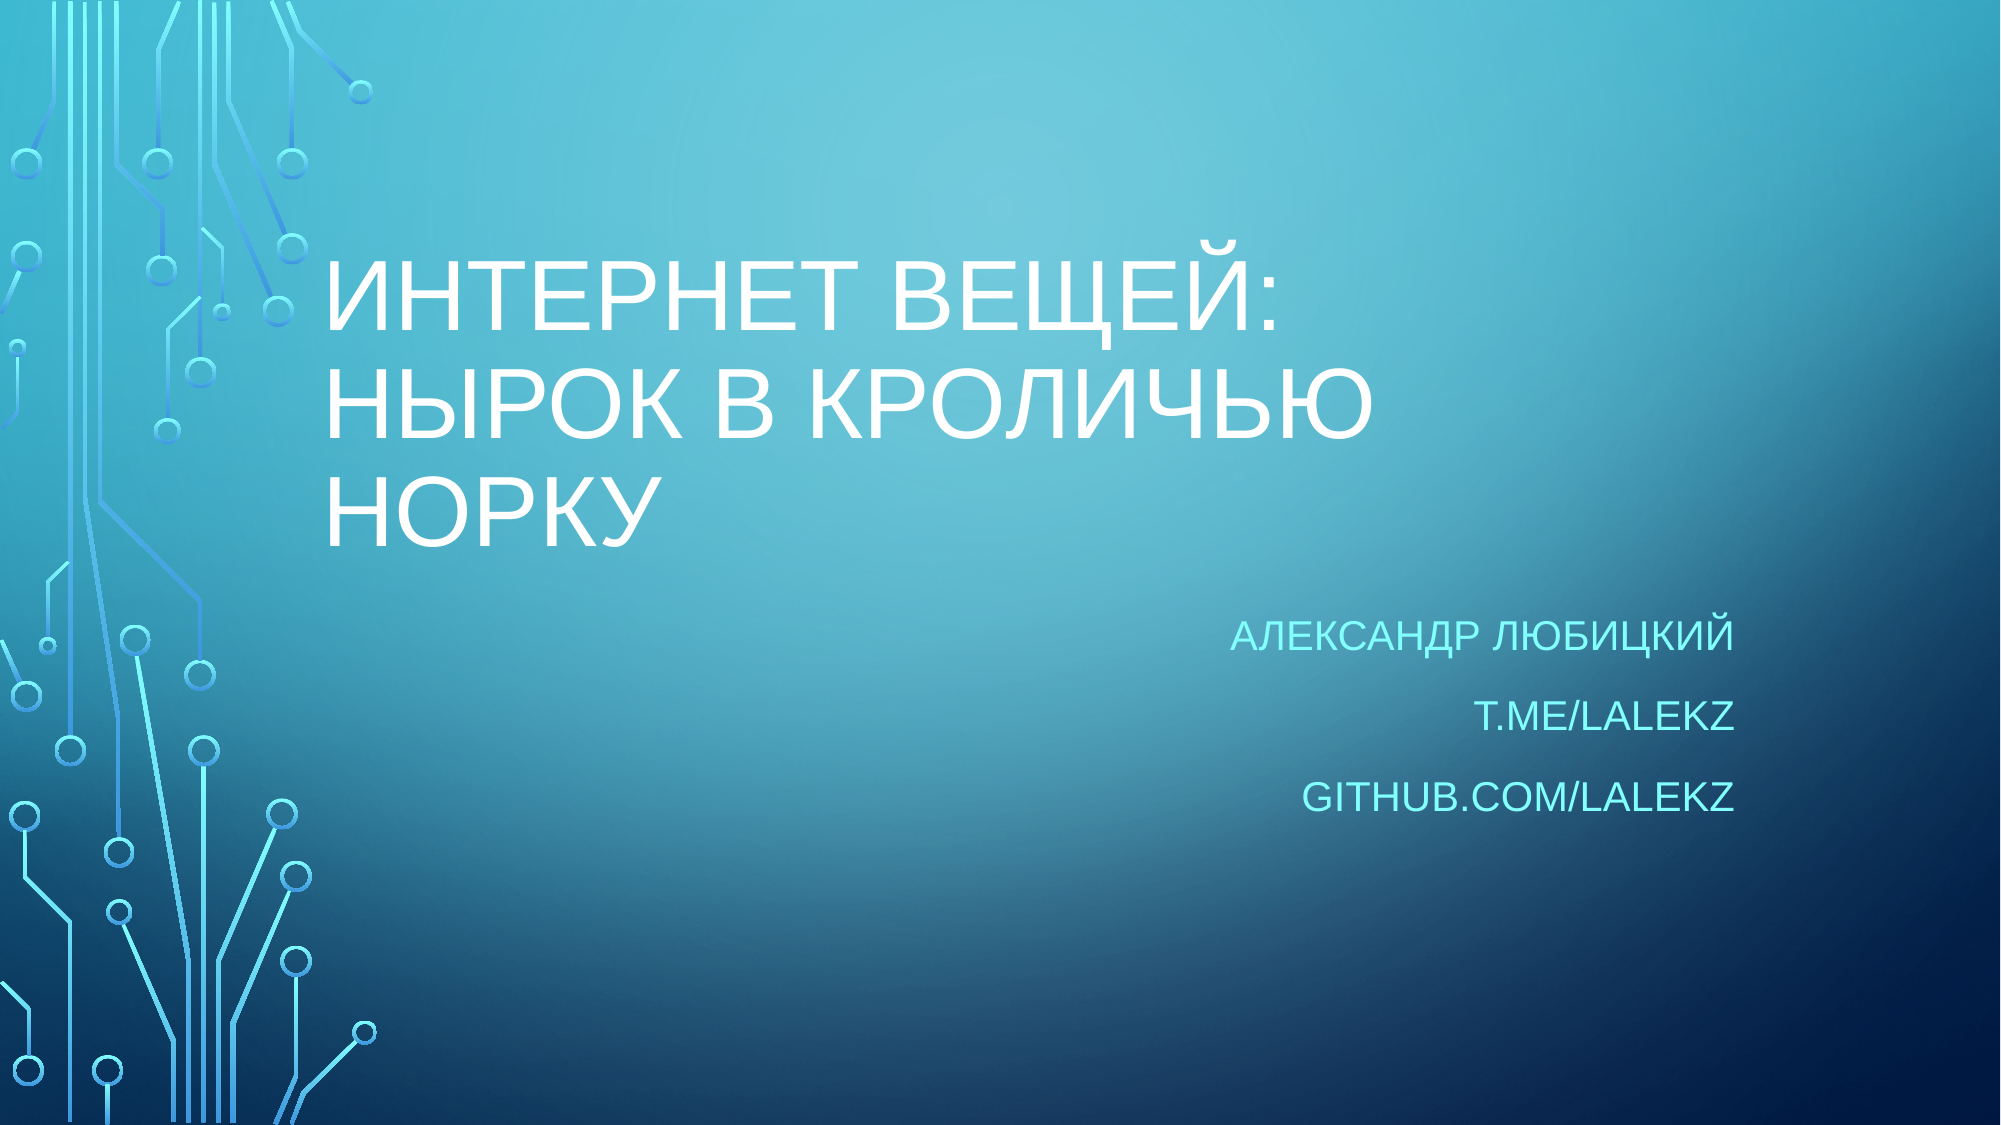

# Интернет вещей: нырок в кроличью норку
Александр Любицкий
t.me/lalekz
github.com/lalekz